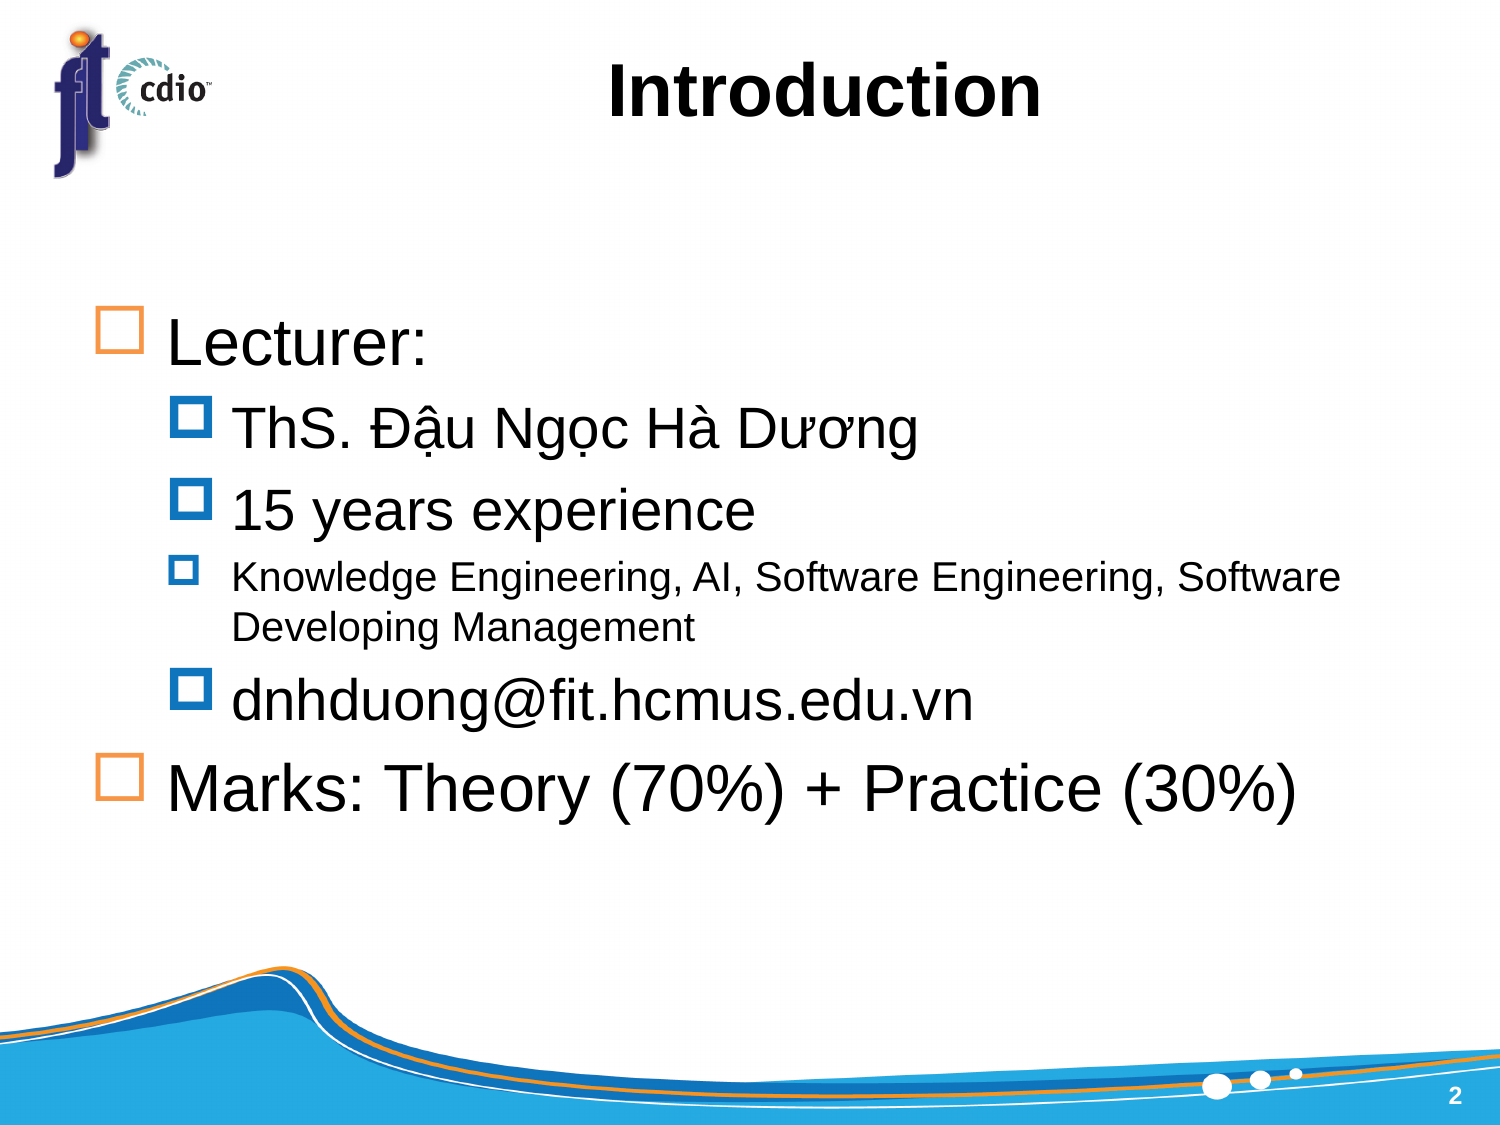

# Introduction

Lecturer:
ThS. Đậu Ngọc Hà Dương
15 years experience
Knowledge Engineering, AI, Software Engineering, Software Developing Management
dnhduong@fit.hcmus.edu.vn
Marks: Theory (70%) + Practice (30%)

2